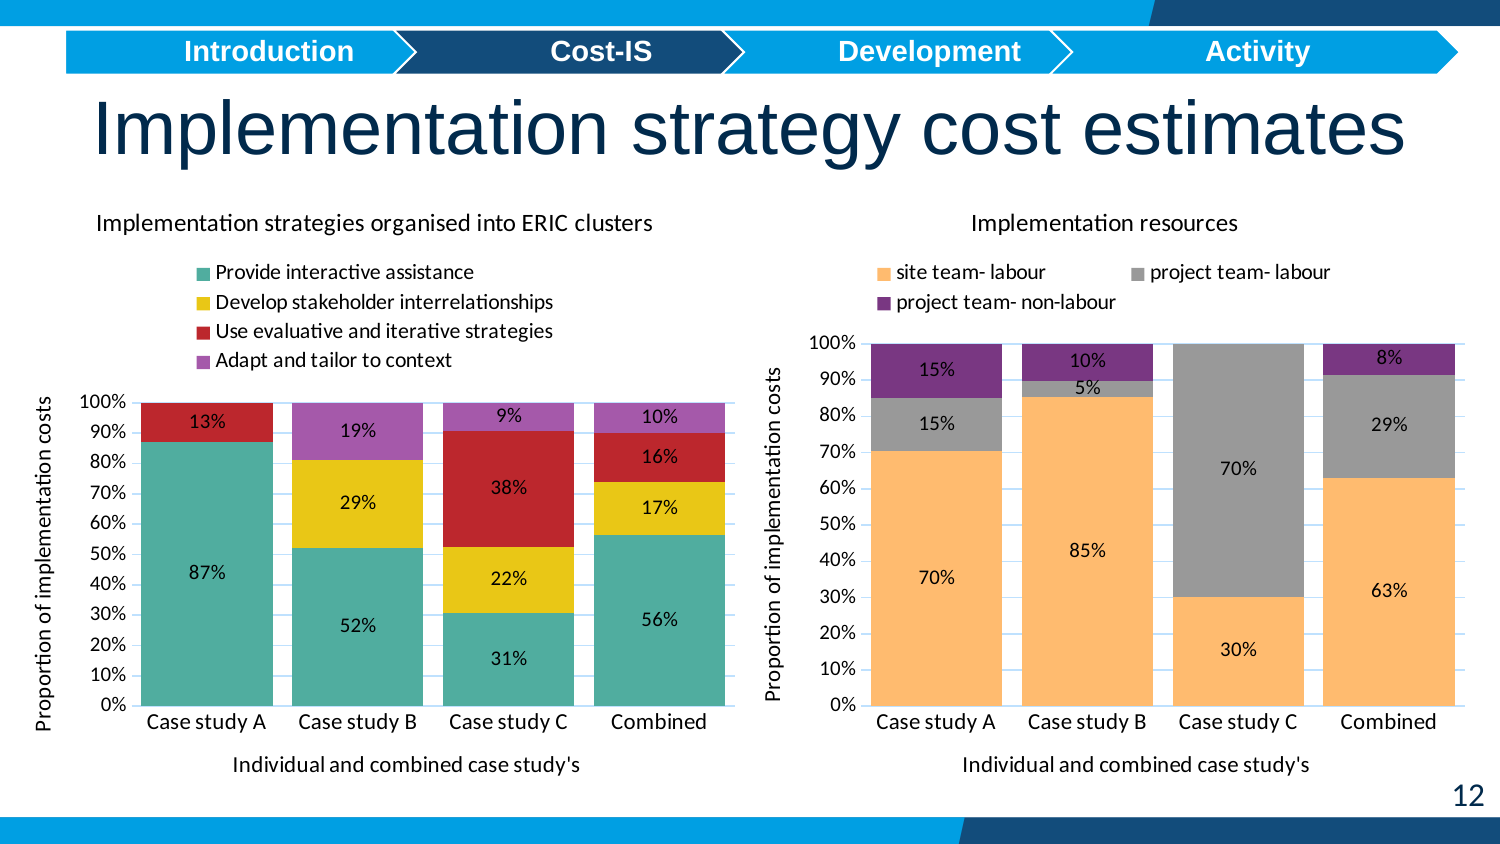

Introduction
Cost-IS
Development
Activity
Implementation strategy cost estimates

### Chart: Implementation strategies organised into ERIC clusters

| Category | Provide interactive assistance | Develop stakeholder interrelationships | Use evaluative and iterative strategies | Adapt and tailor to context |
|---|---|---|---|---|
| Case study A | 0.8695603632070649 | 0.0 | 0.1304396367929352 | 0.0 |
| Case study B | 0.5210761986735909 | 0.28955504798564324 | 0.0 | 0.18936875334076594 |
| Case study C | 0.3068421333702291 | 0.21648562453784287 | 0.3840797105387085 | 0.0925925315532195 |
| Combined | 0.5628318963574788 | 0.17448995135798318 | 0.1642433779864283 | 0.09843477429810985 |

### Chart: Implementation resources

| Category | site team- labour | project team- labour | project team- non-labour |
|---|---|---|---|
| Case study A | 0.7044472929350503 | 0.14526289980095056 | 0.1502898072639992 |
| Case study B | 0.853152990286767 | 0.04580376356591787 | 0.10104324614731507 |
| Case study C | 0.30285063407829477 | 0.6971493659217052 | 0.0 |
| Combined | 0.6299180150785252 | 0.28579118323818664 | 0.08429080168328829 |
12